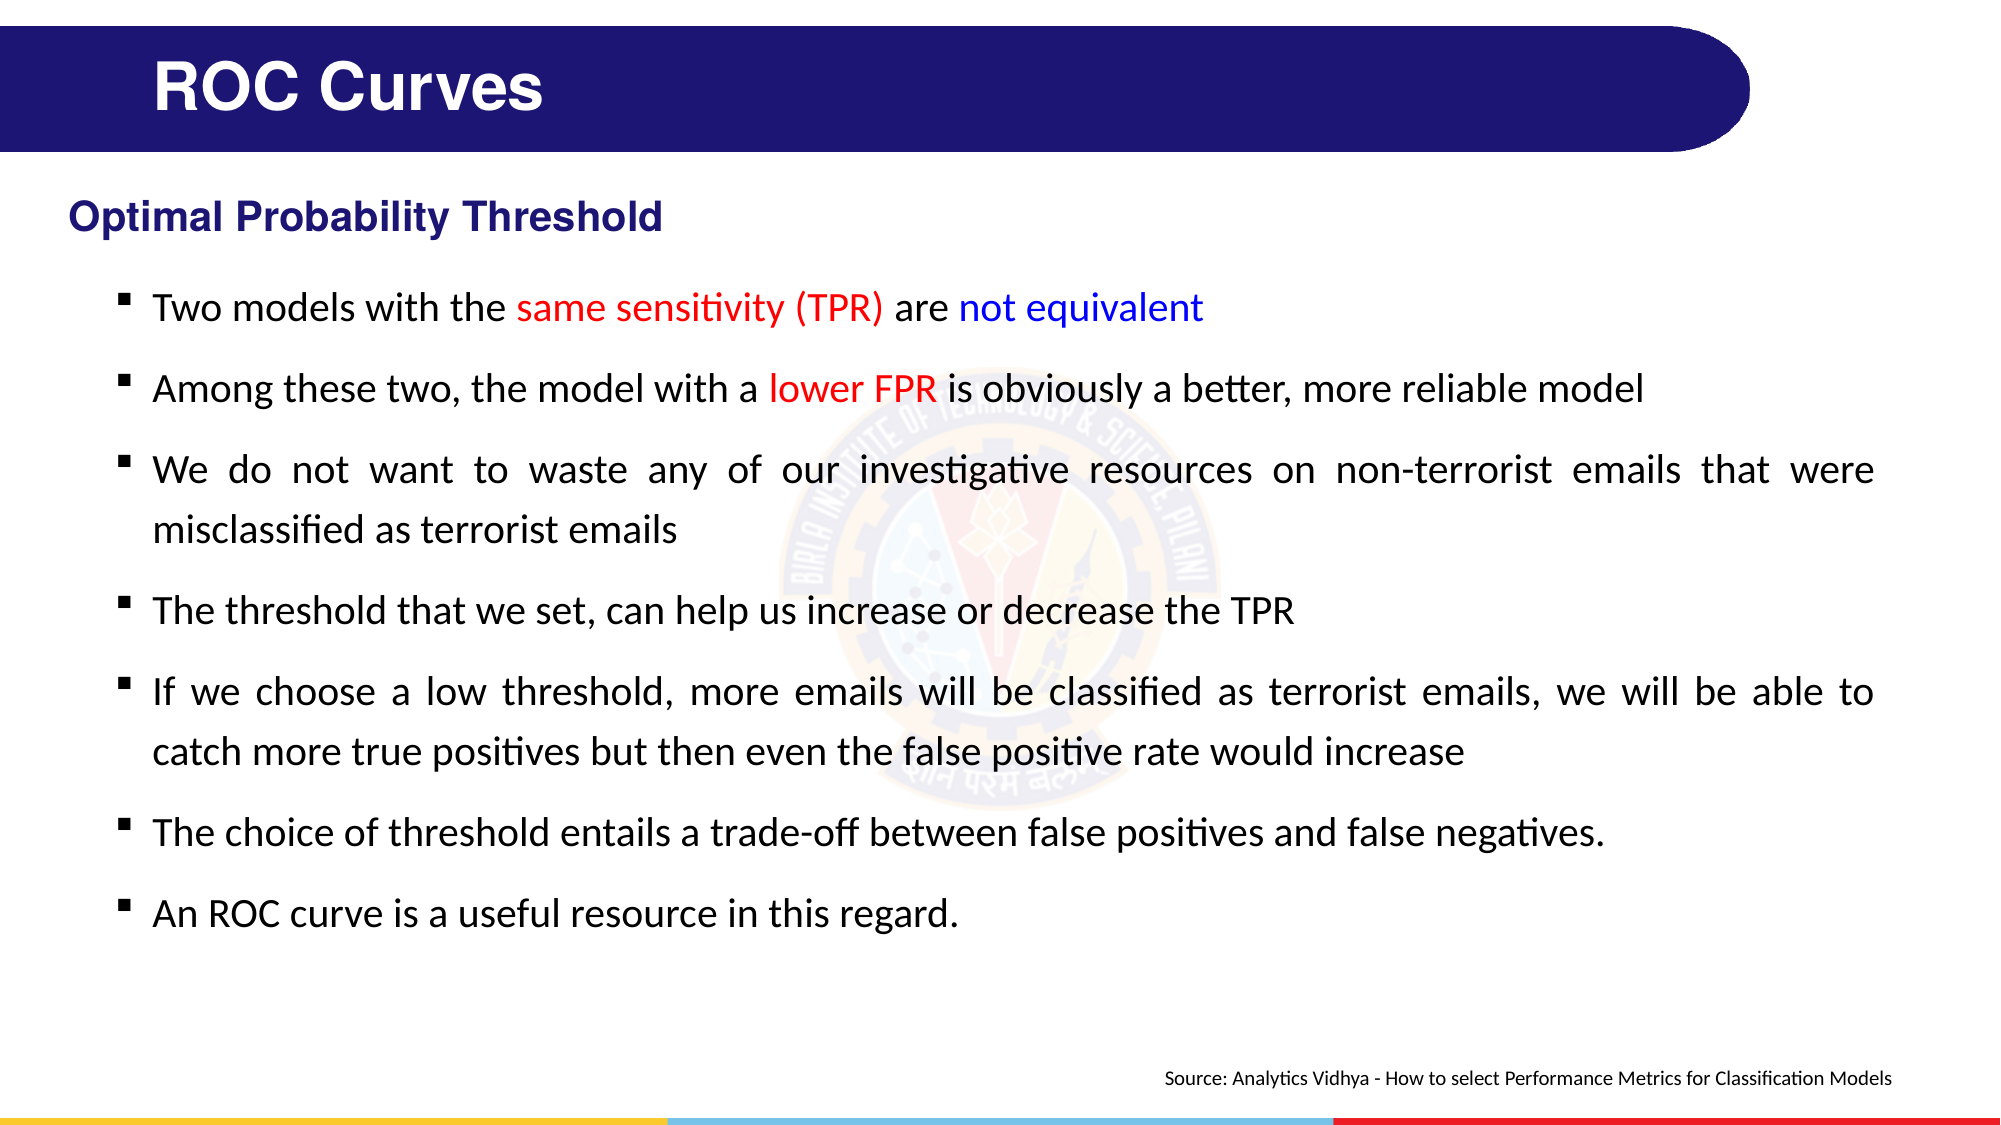

# ROC Curves
Optimal Probability Threshold
Two models with the same sensitivity (TPR) are not equivalent
Among these two, the model with a lower FPR is obviously a better, more reliable model
We do not want to waste any of our investigative resources on non-terrorist emails that were misclassified as terrorist emails
The threshold that we set, can help us increase or decrease the TPR
If we choose a low threshold, more emails will be classified as terrorist emails, we will be able to catch more true positives but then even the false positive rate would increase
The choice of threshold entails a trade-off between false positives and false negatives.
An ROC curve is a useful resource in this regard.
Source: Analytics Vidhya - How to select Performance Metrics for Classification Models